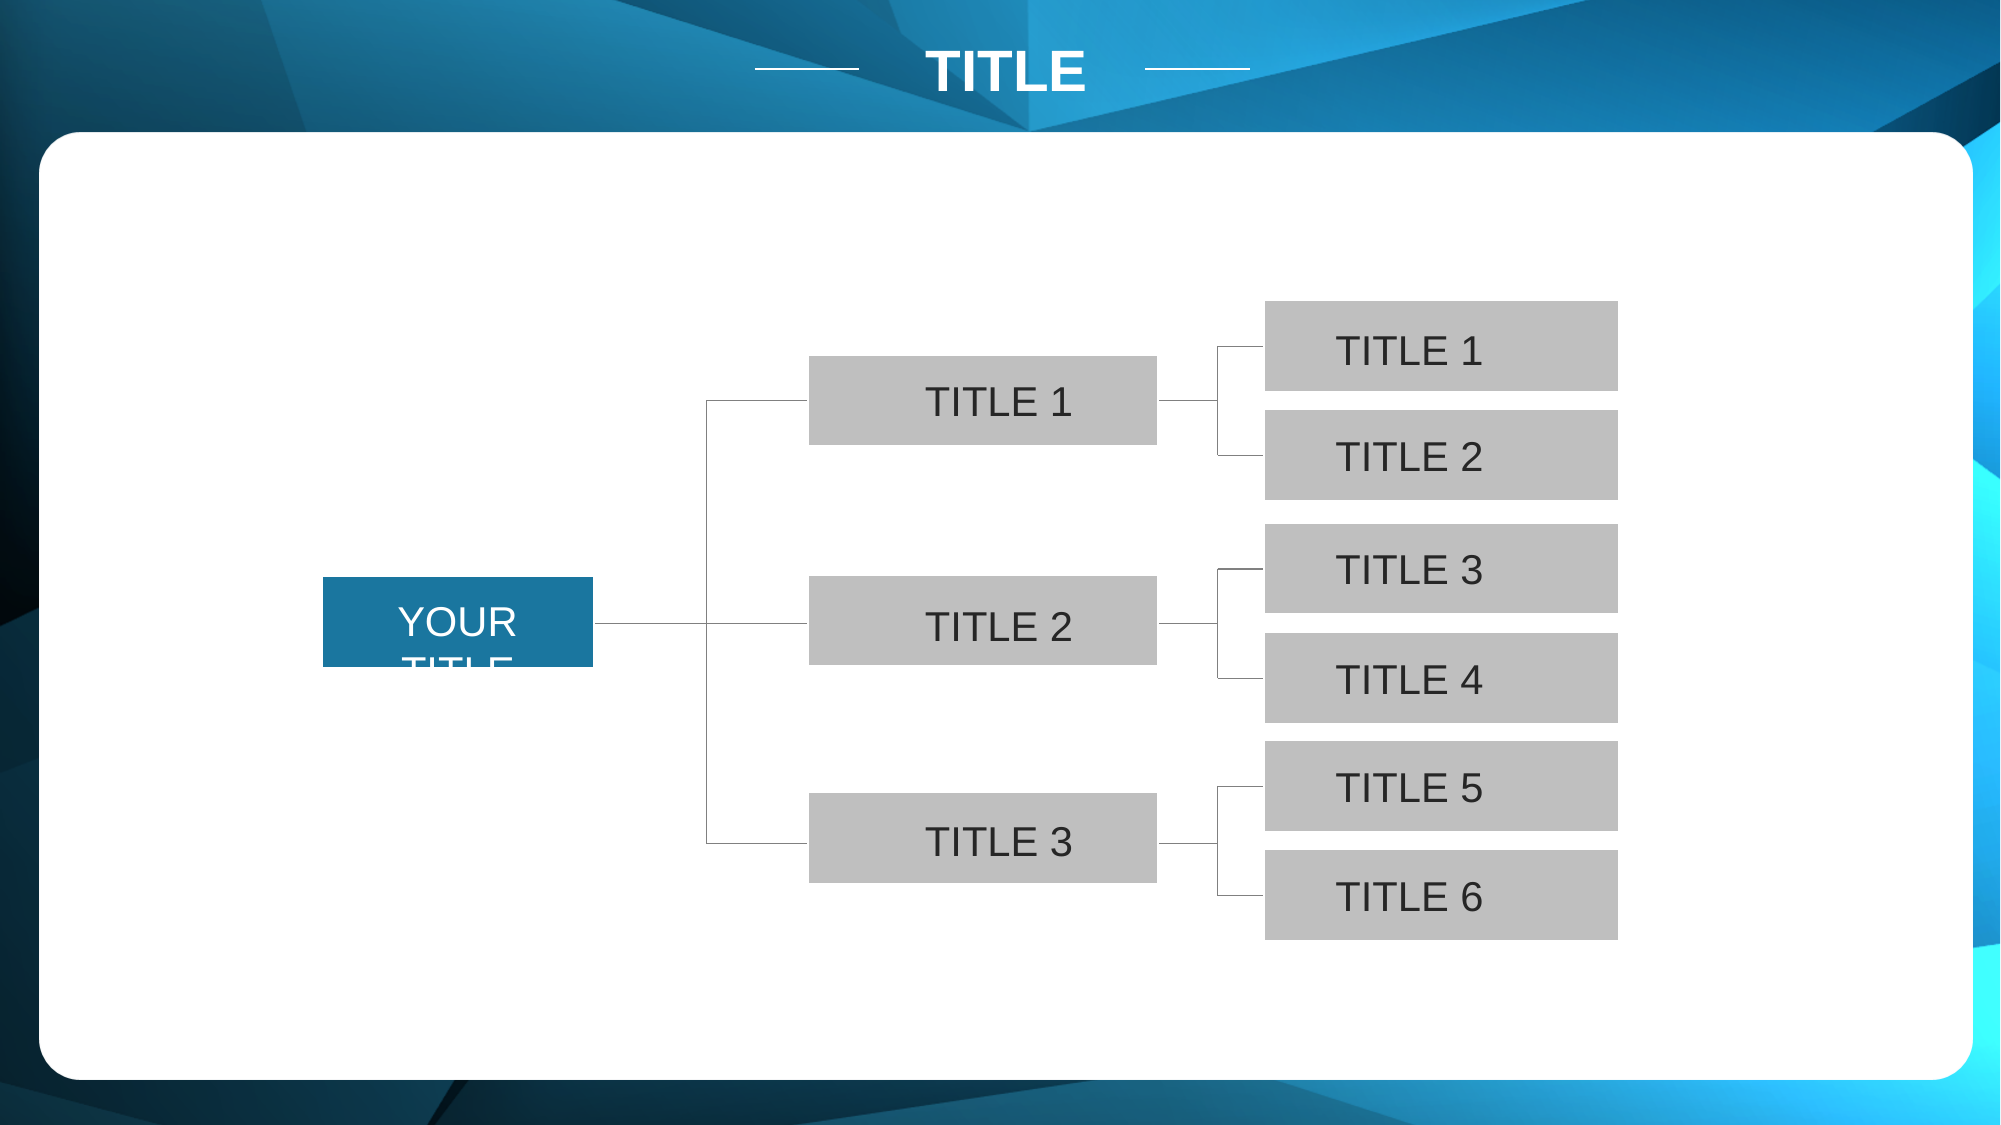

TITLE

TITLE 1
TITLE 2
TITLE 3
TITLE 4
TITLE 5
TITLE 6
TITLE 1
YOUR TITLE
TITLE 2
TITLE 3